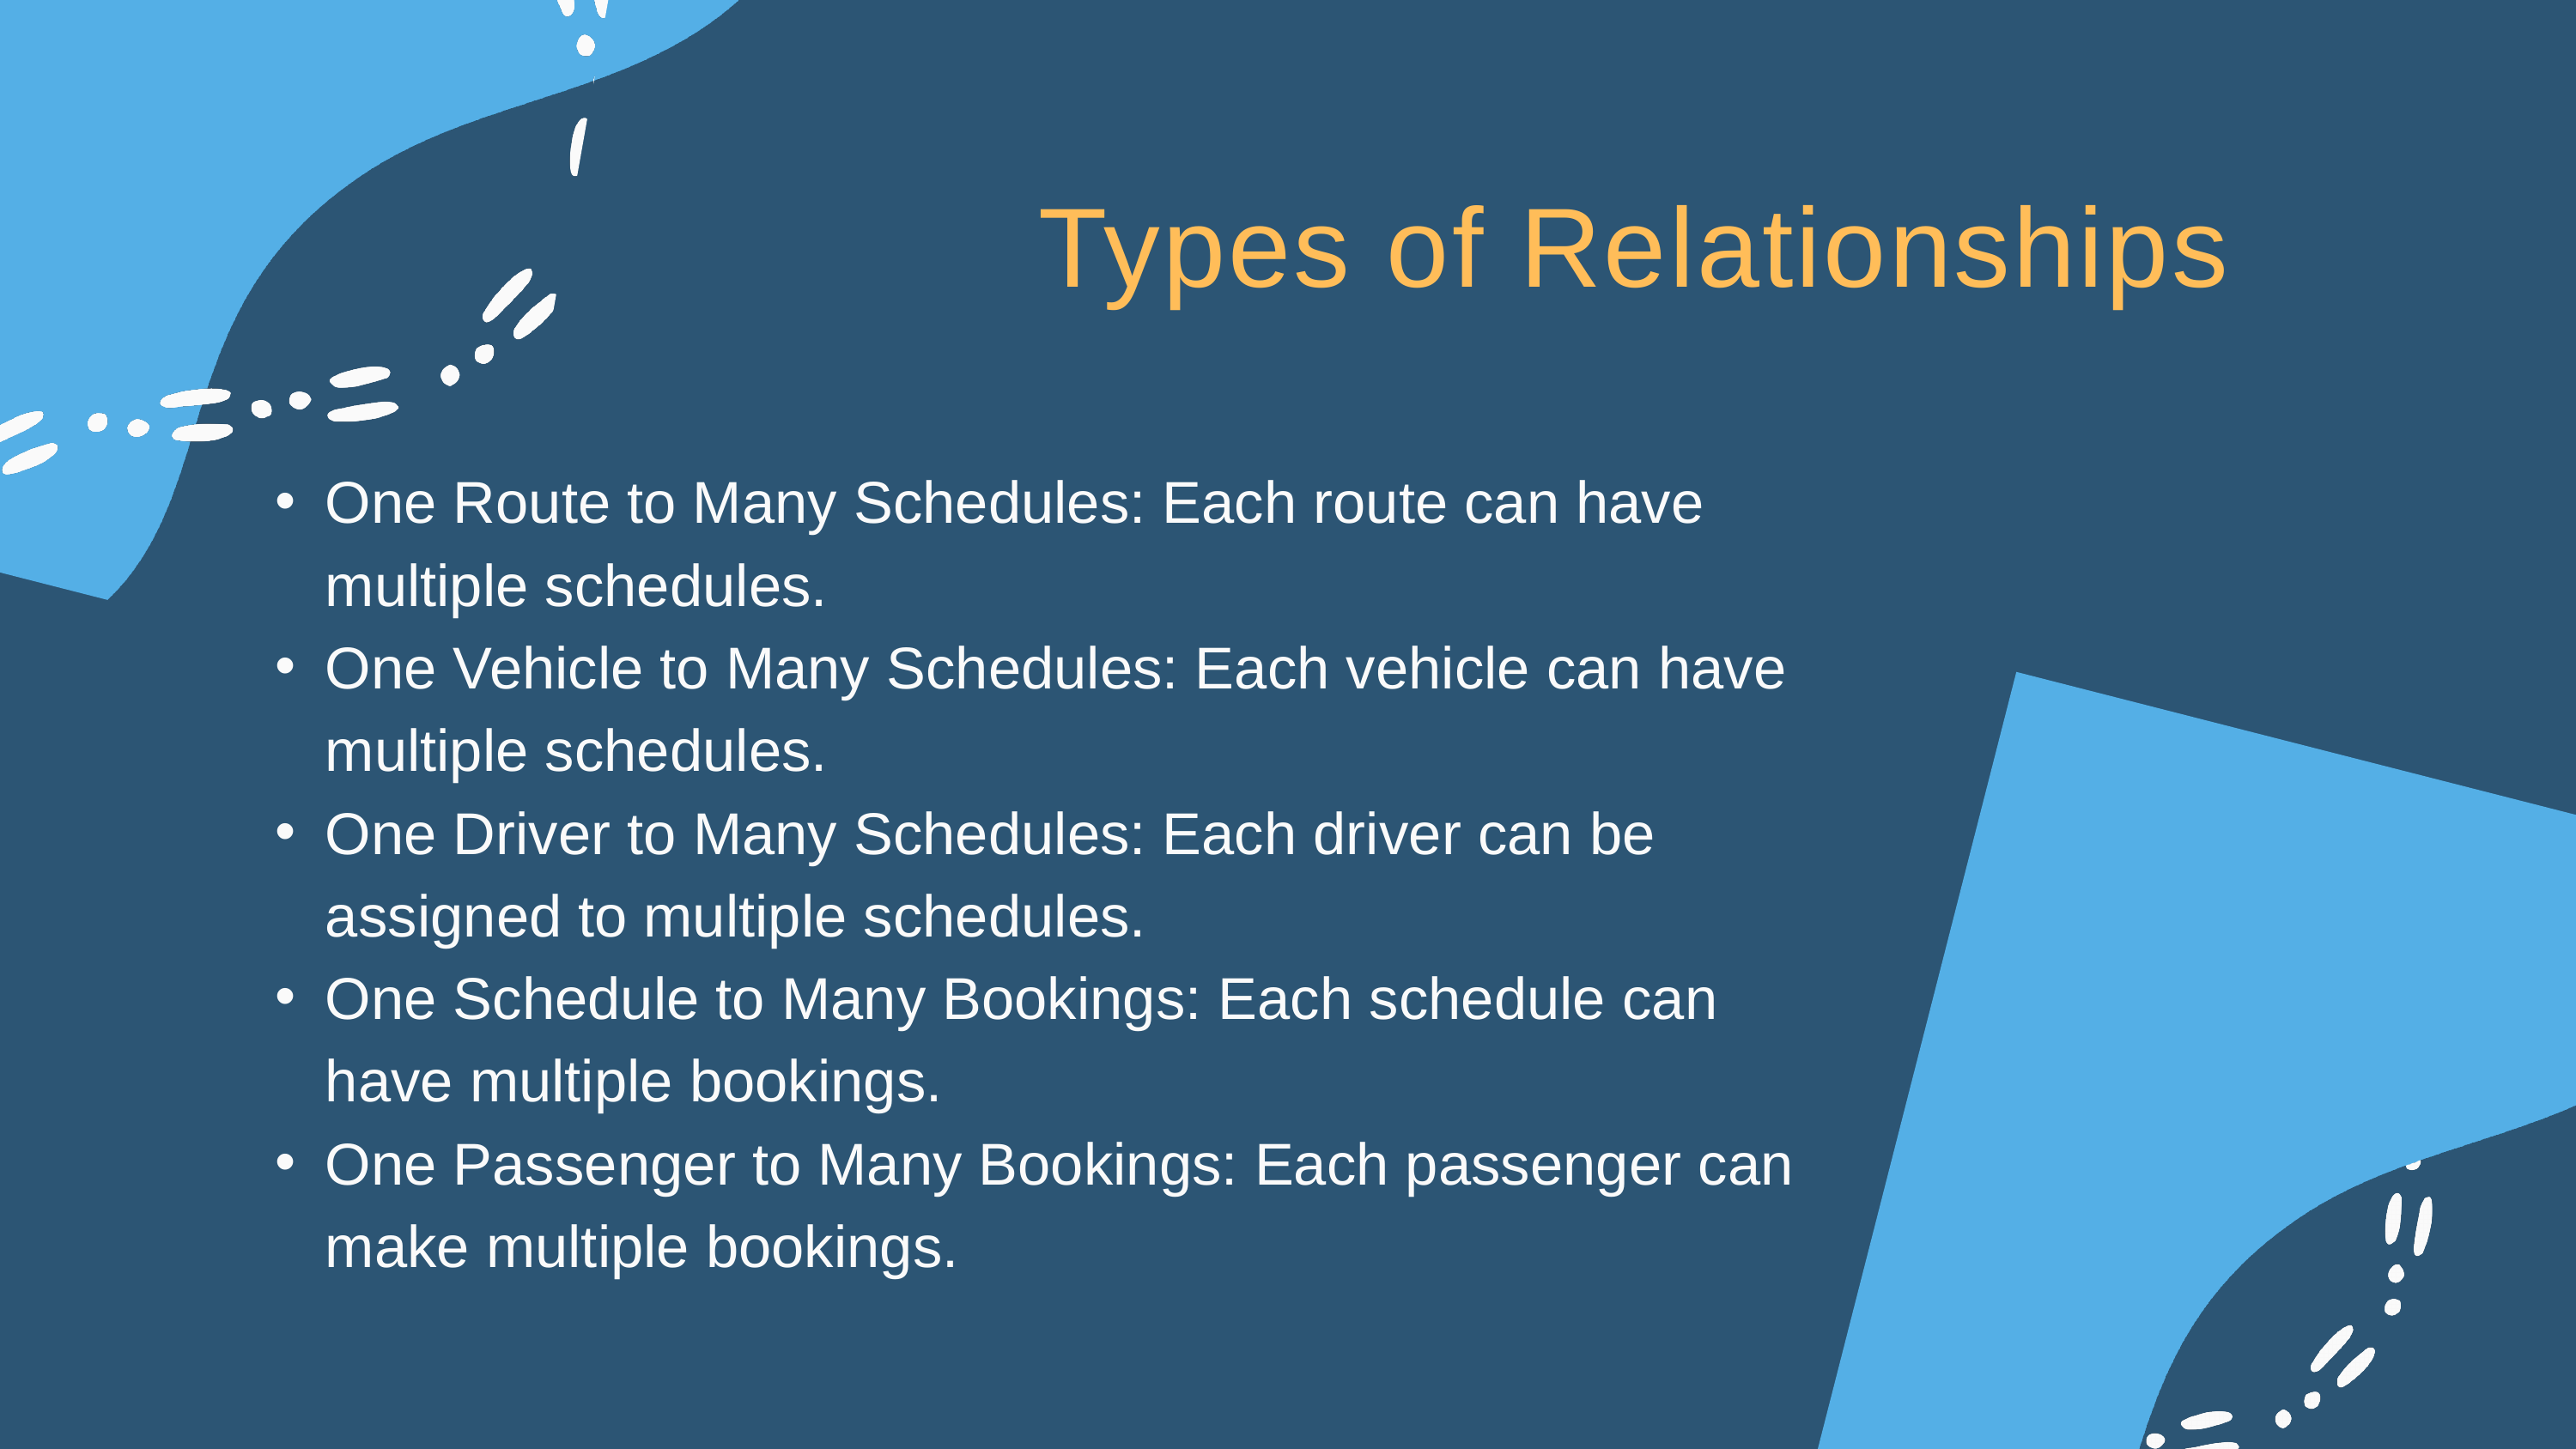

Types of Relationships
One Route to Many Schedules: Each route can have multiple schedules.
One Vehicle to Many Schedules: Each vehicle can have multiple schedules.
One Driver to Many Schedules: Each driver can be assigned to multiple schedules.
One Schedule to Many Bookings: Each schedule can have multiple bookings.
One Passenger to Many Bookings: Each passenger can make multiple bookings.